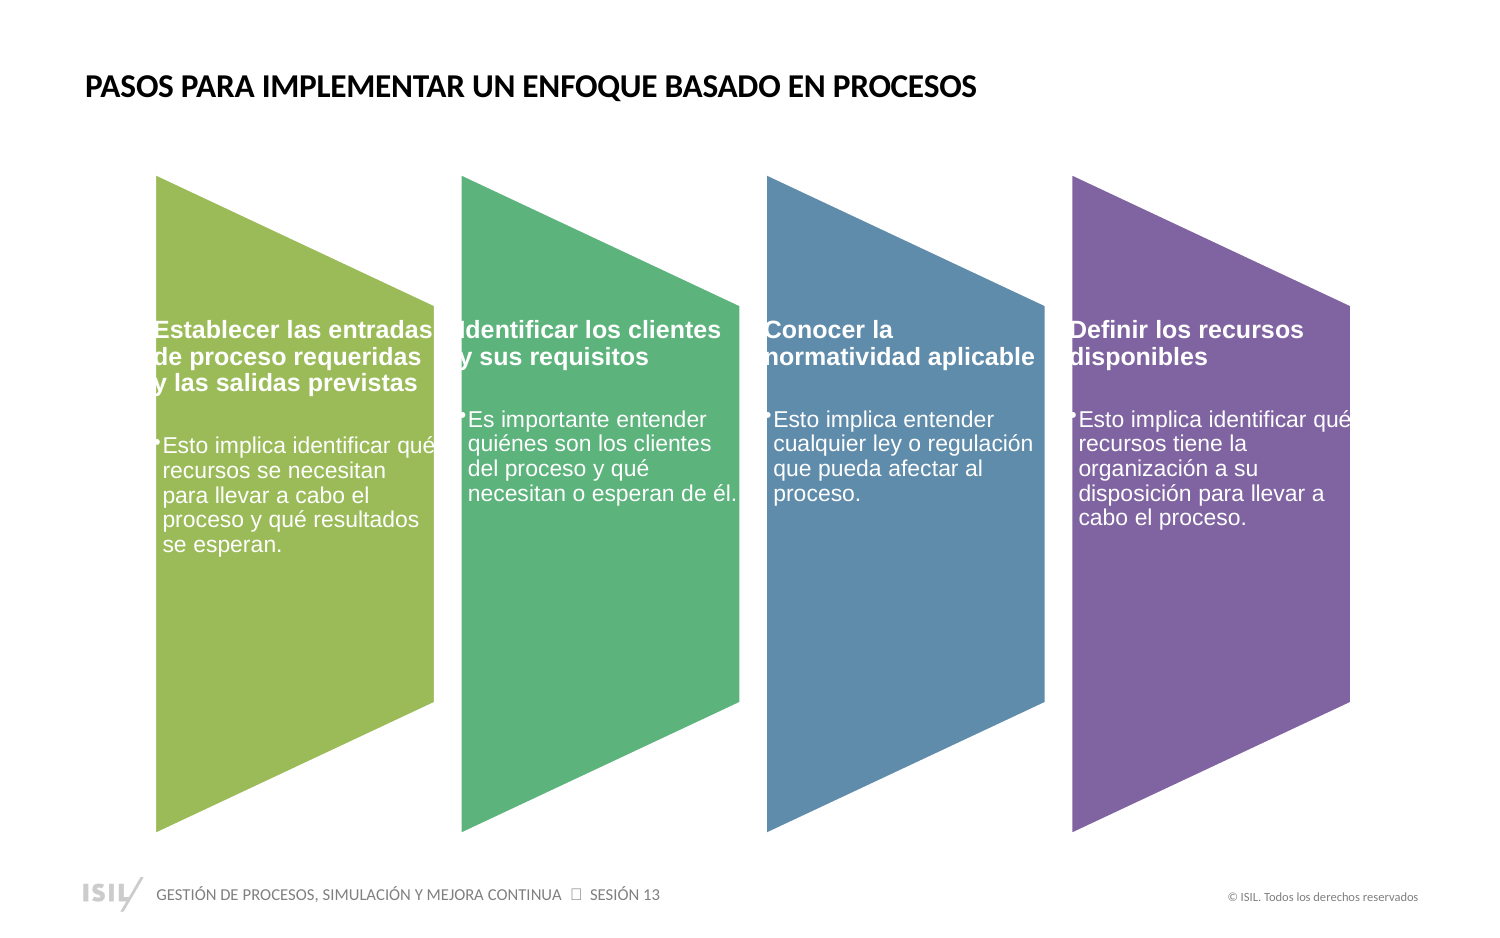

PASOS PARA IMPLEMENTAR UN ENFOQUE BASADO EN PROCESOS
Establecer las entradas de proceso requeridas y las salidas previstas

Esto implica identificar qué recursos se necesitan para llevar a cabo el proceso y qué resultados se esperan.
Identificar los clientes y sus requisitos

Es importante entender quiénes son los clientes del proceso y qué necesitan o esperan de él.
Conocer la normatividad aplicable

Esto implica entender cualquier ley o regulación que pueda afectar al proceso.
Definir los recursos disponibles

Esto implica identificar qué recursos tiene la organización a su disposición para llevar a cabo el proceso.